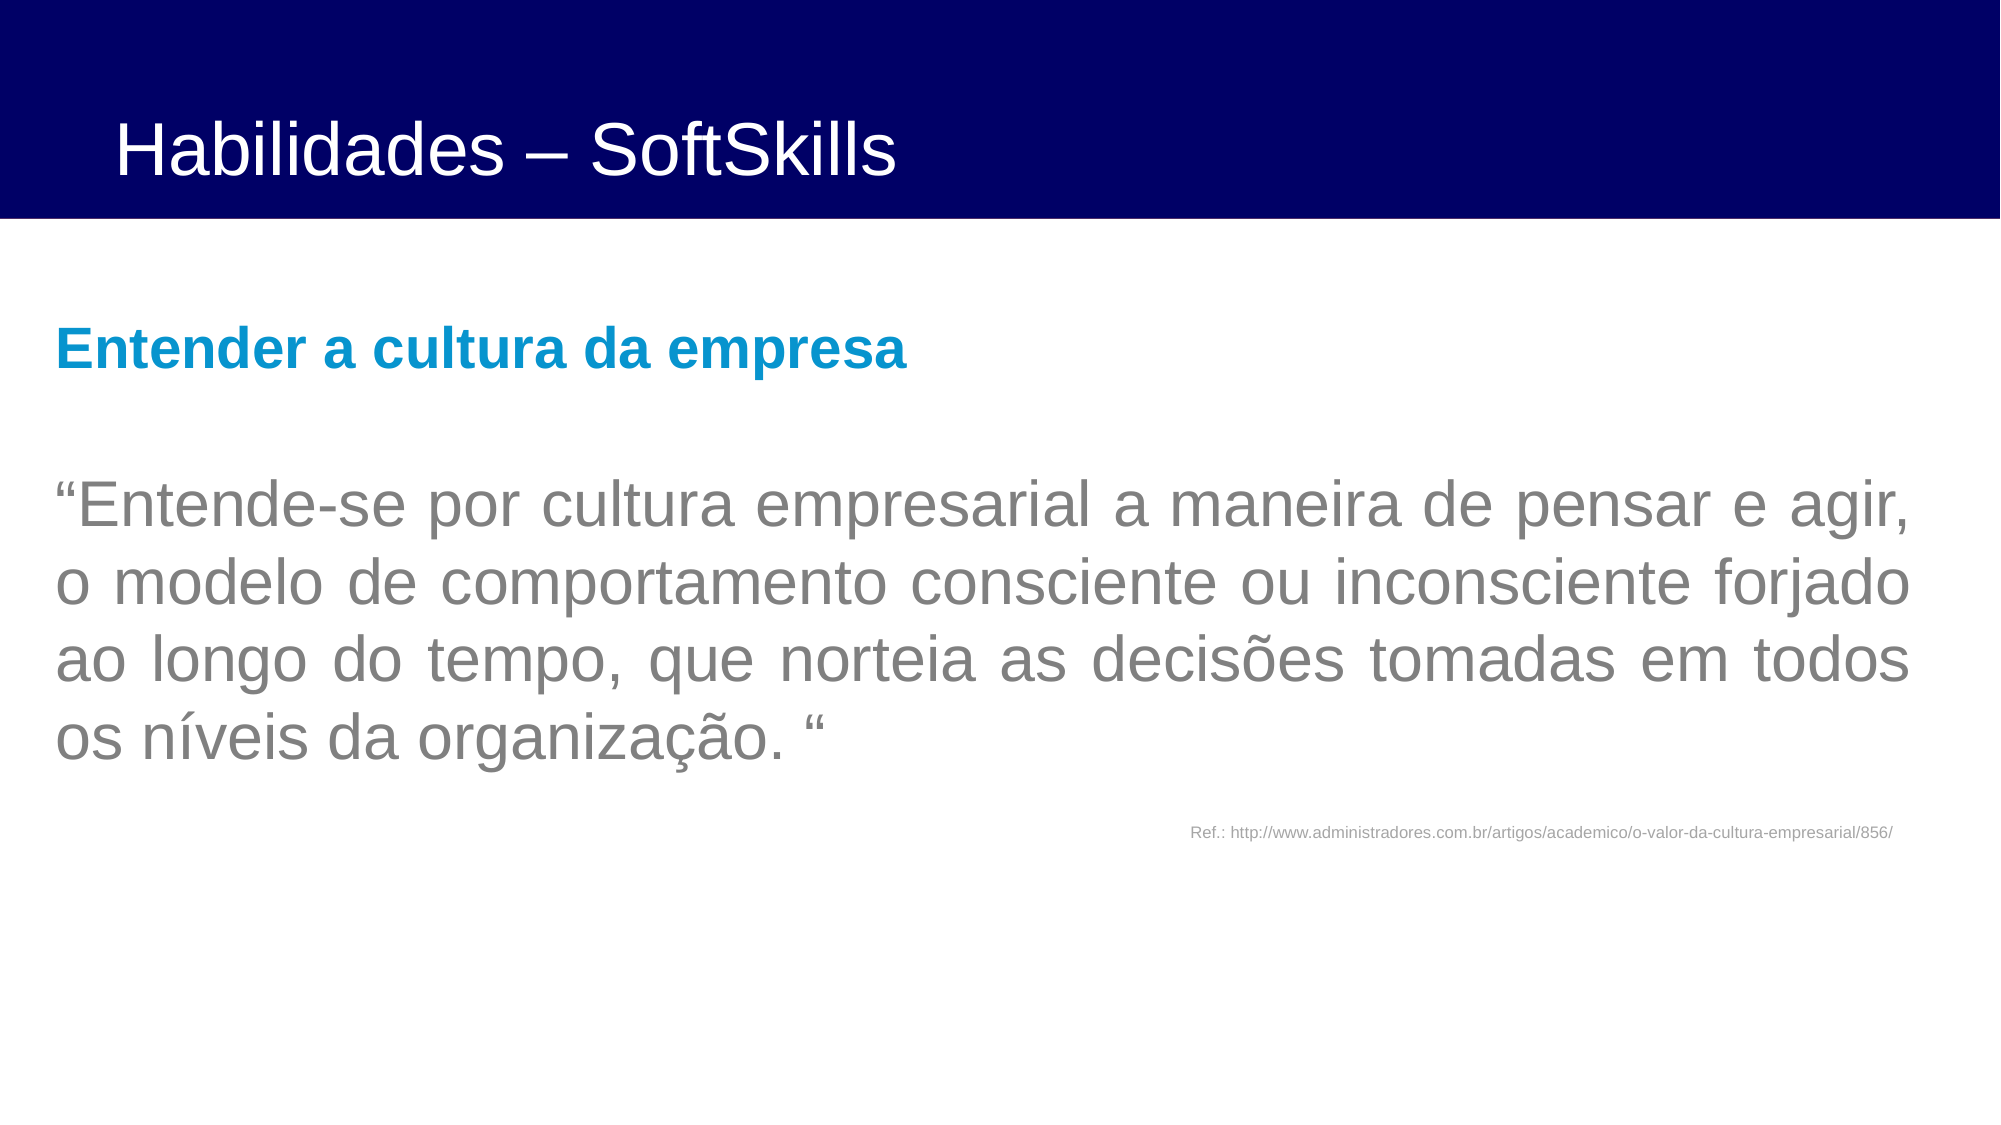

# Habilidades – SoftSkills
Entender a cultura da empresa
“Entende-se por cultura empresarial a maneira de pensar e agir, o modelo de comportamento consciente ou inconsciente forjado ao longo do tempo, que norteia as decisões tomadas em todos os níveis da organização. “
Ref.: http://www.administradores.com.br/artigos/academico/o-valor-da-cultura-empresarial/856/